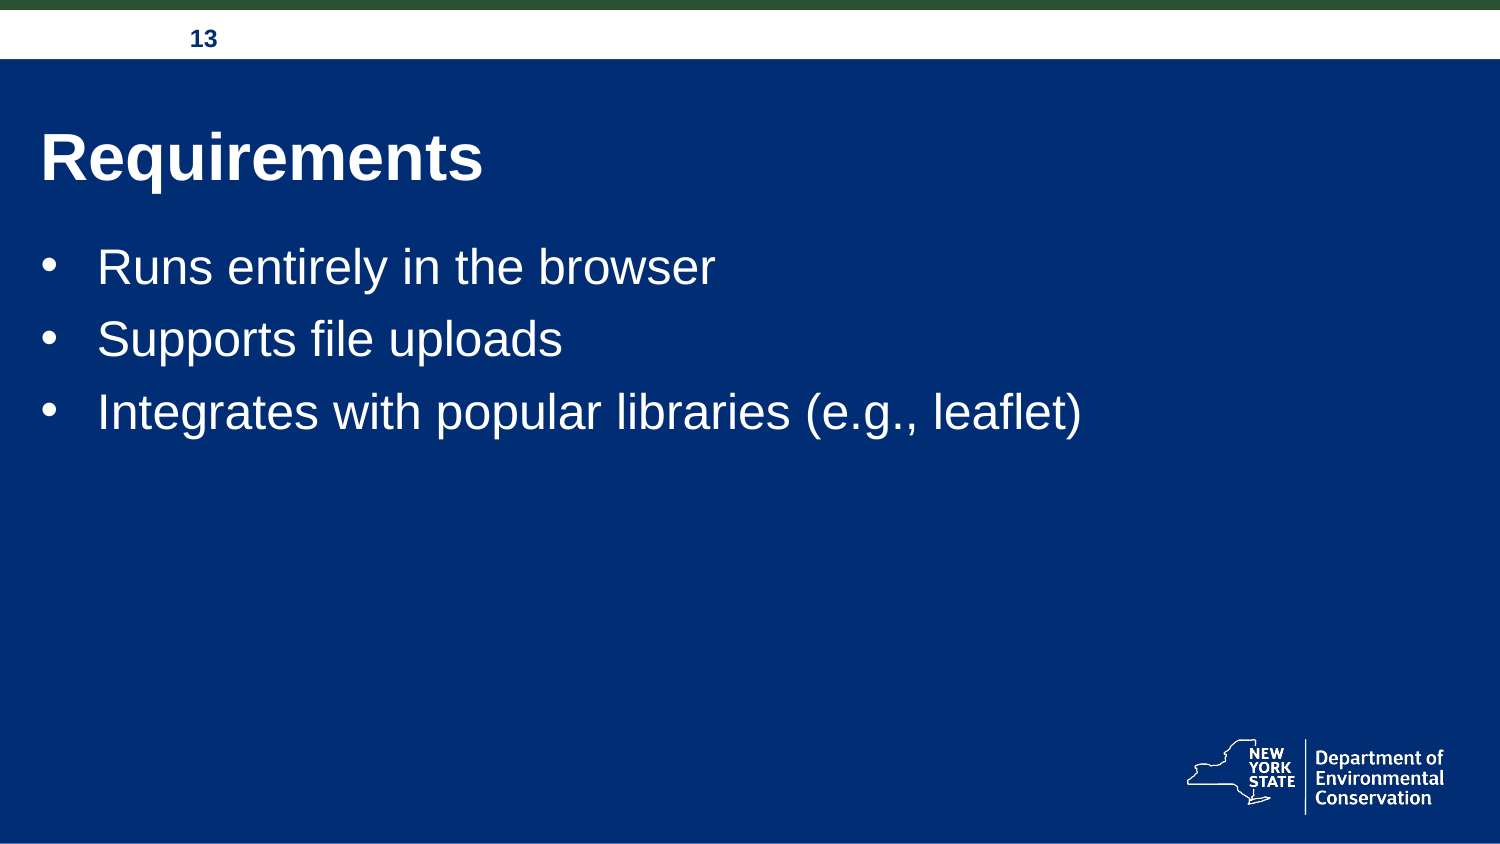

# Requirements
Runs entirely in the browser
Supports file uploads
Integrates with popular libraries (e.g., leaflet)